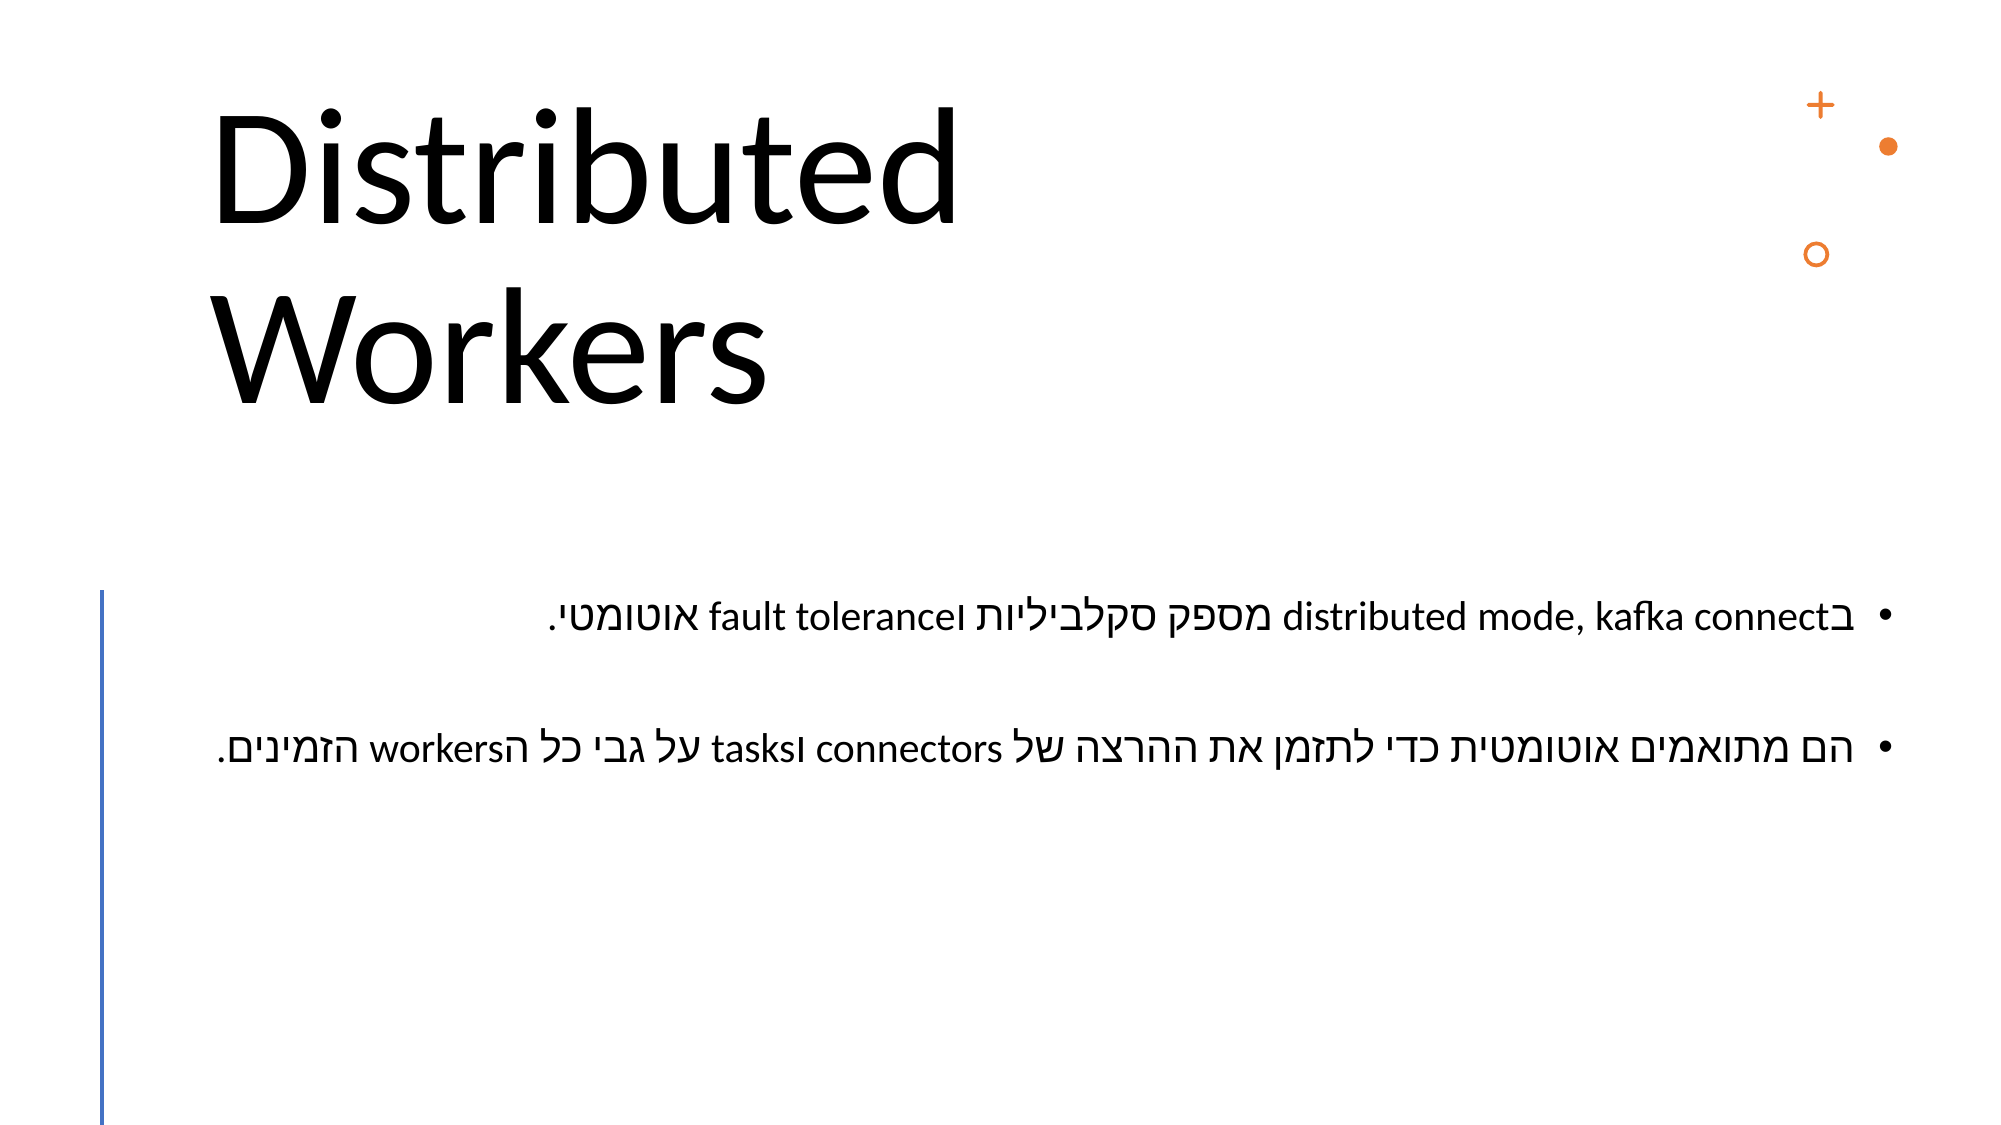

# Distributed Workers

בdistributed mode, kafka connect מספק סקלביליות וfault tolerance אוטומטי.

הם מתואמים אוטומטית כדי לתזמן את ההרצה של connectors וtasks על גבי כל הworkers הזמינים.